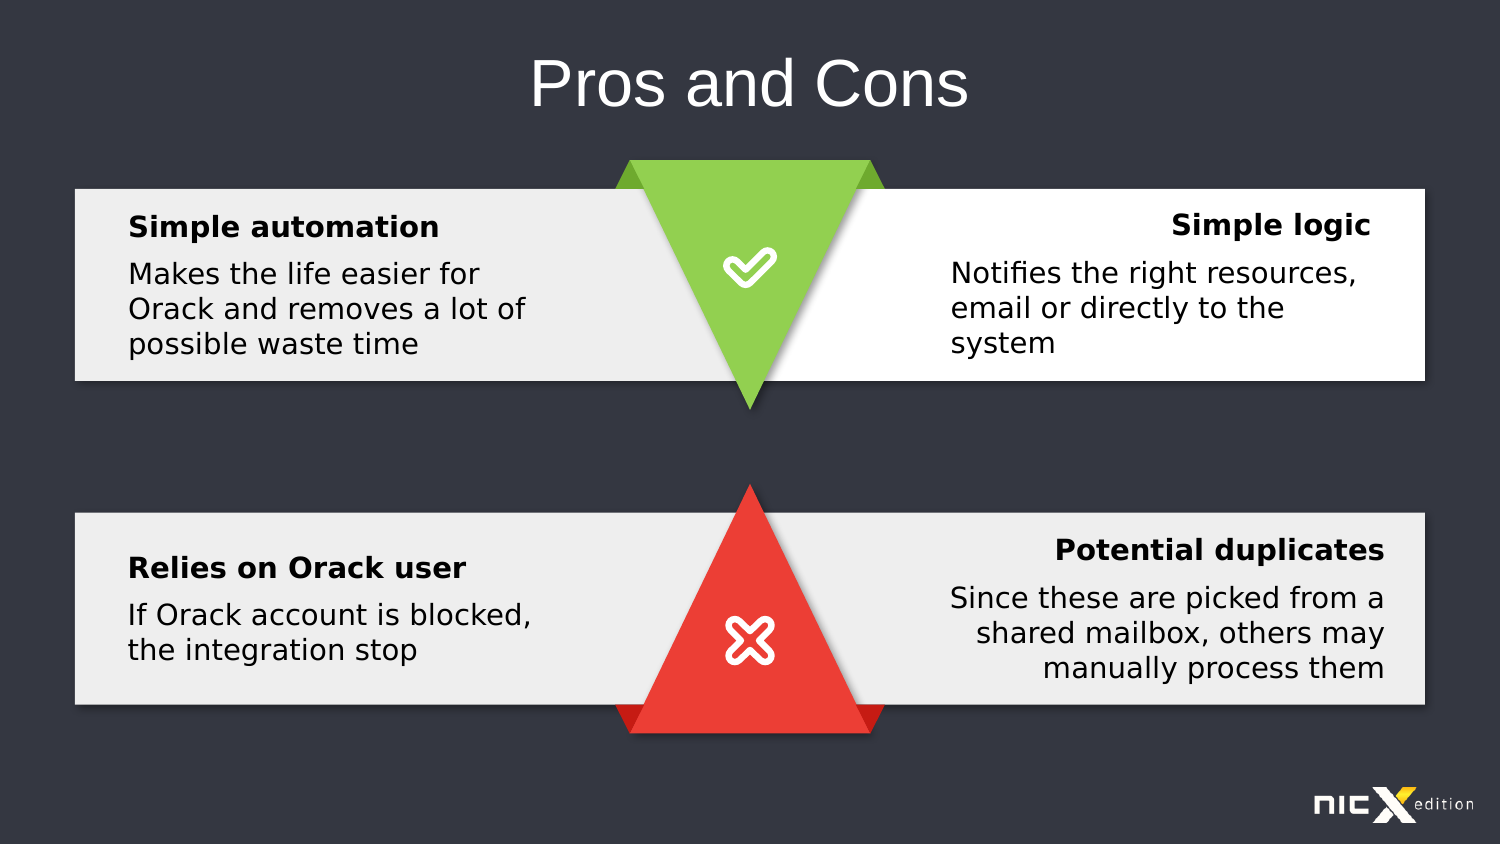

# Pros and Cons

Simple logic
Notifies the right resources, email or directly to the system
Simple automation
Makes the life easier for Orack and removes a lot of possible waste time

Potential duplicates
Since these are picked from a shared mailbox, others may manually process them
Relies on Orack user
If Orack account is blocked, the integration stop